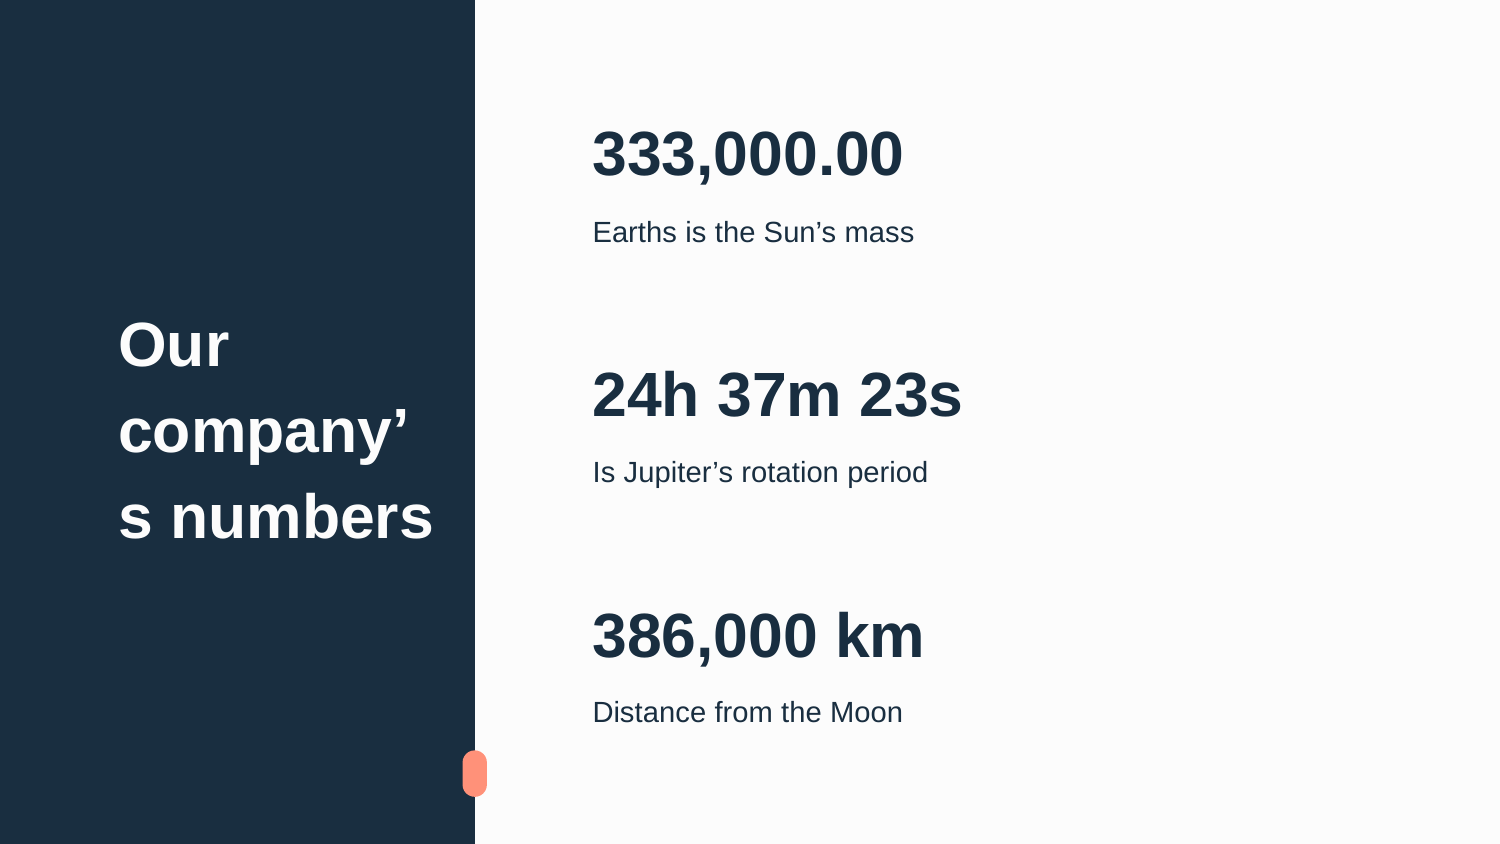

# 333,000.00
Earths is the Sun’s mass
Our company’s numbers
24h 37m 23s
Is Jupiter’s rotation period
386,000 km
Distance from the Moon